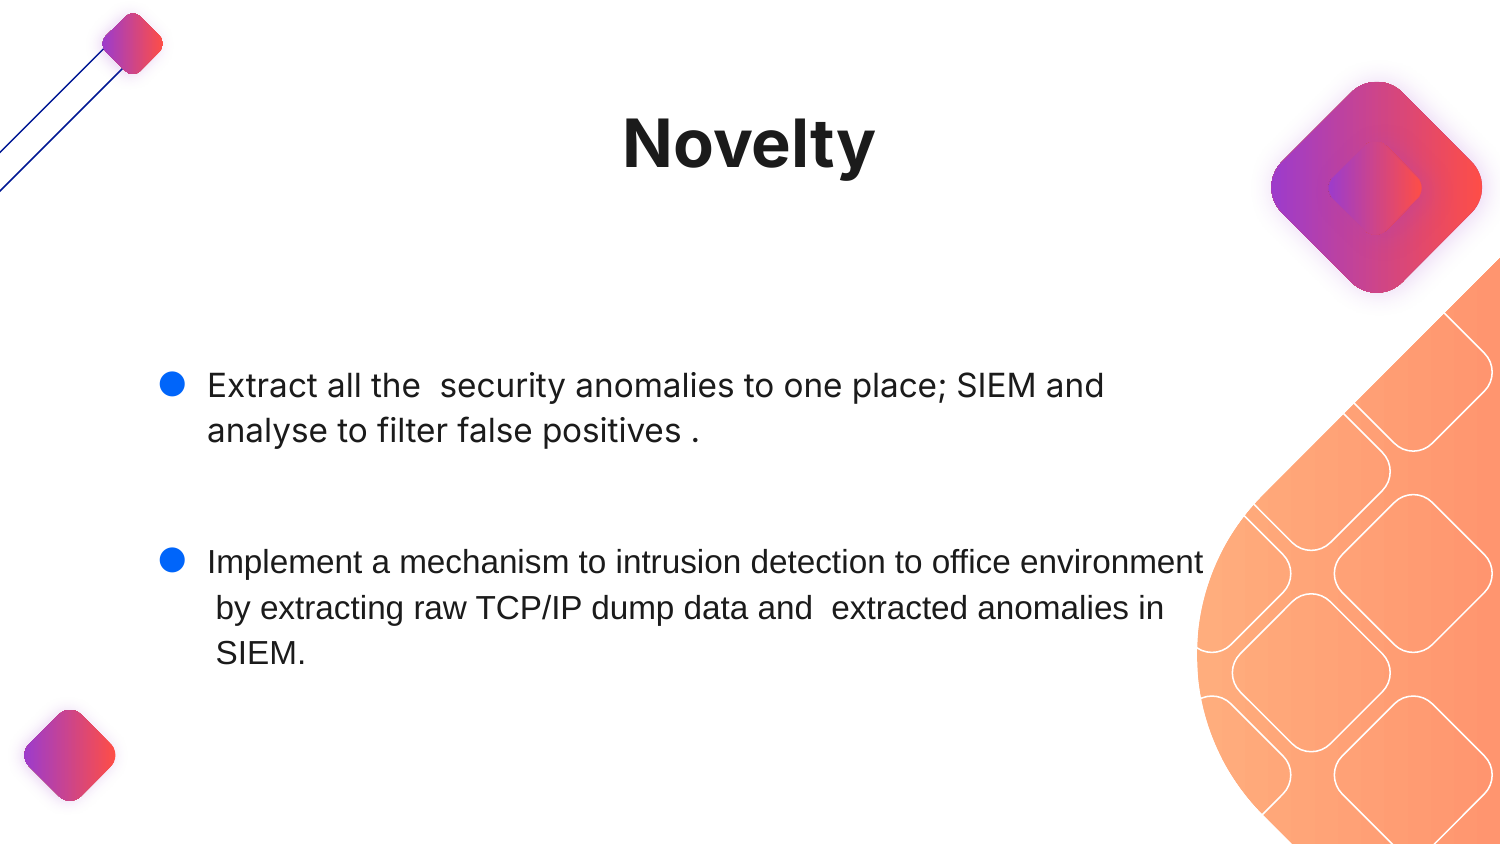

# Novelty

Extract all the  security anomalies to one place; SIEM and analyse to filter false positives .

Implement a mechanism to intrusion detection to office environment
       by extracting raw TCP/IP dump data and  extracted anomalies in             SIEM.